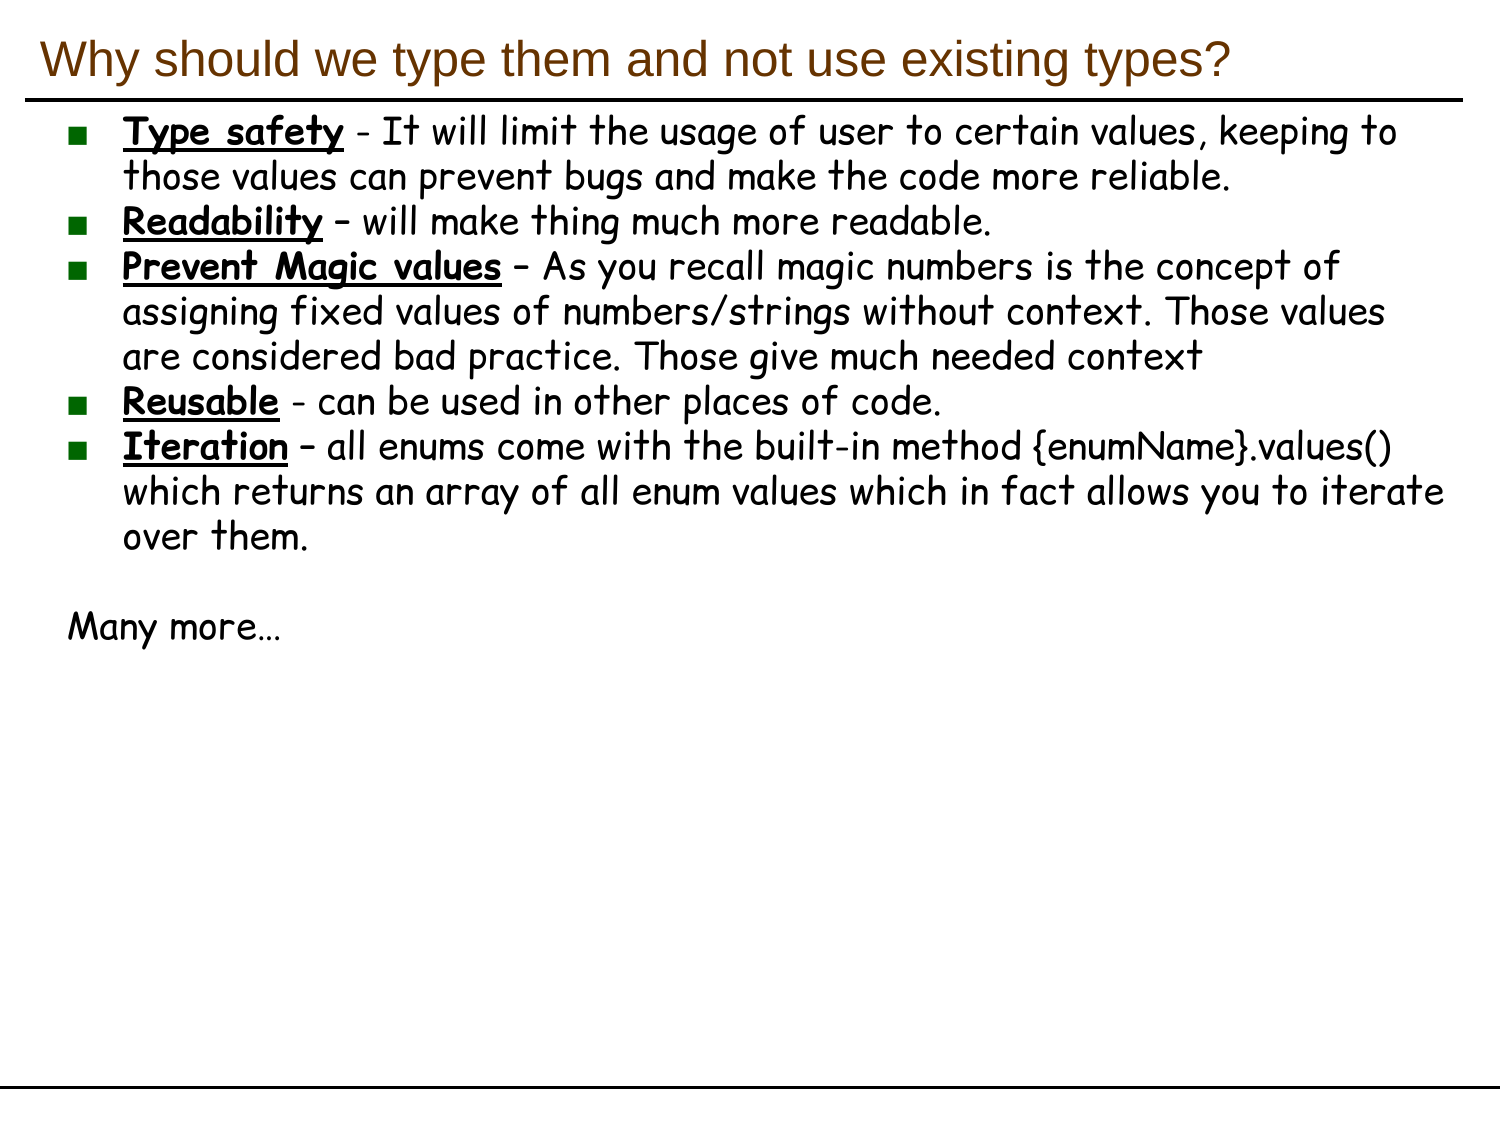

Why should we type them and not use existing types?
Type safety - It will limit the usage of user to certain values, keeping to those values can prevent bugs and make the code more reliable.
Readability – will make thing much more readable.
Prevent Magic values – As you recall magic numbers is the concept of assigning fixed values of numbers/strings without context. Those values are considered bad practice. Those give much needed context
Reusable - can be used in other places of code.
Iteration – all enums come with the built-in method {enumName}.values() which returns an array of all enum values which in fact allows you to iterate over them.

Many more…